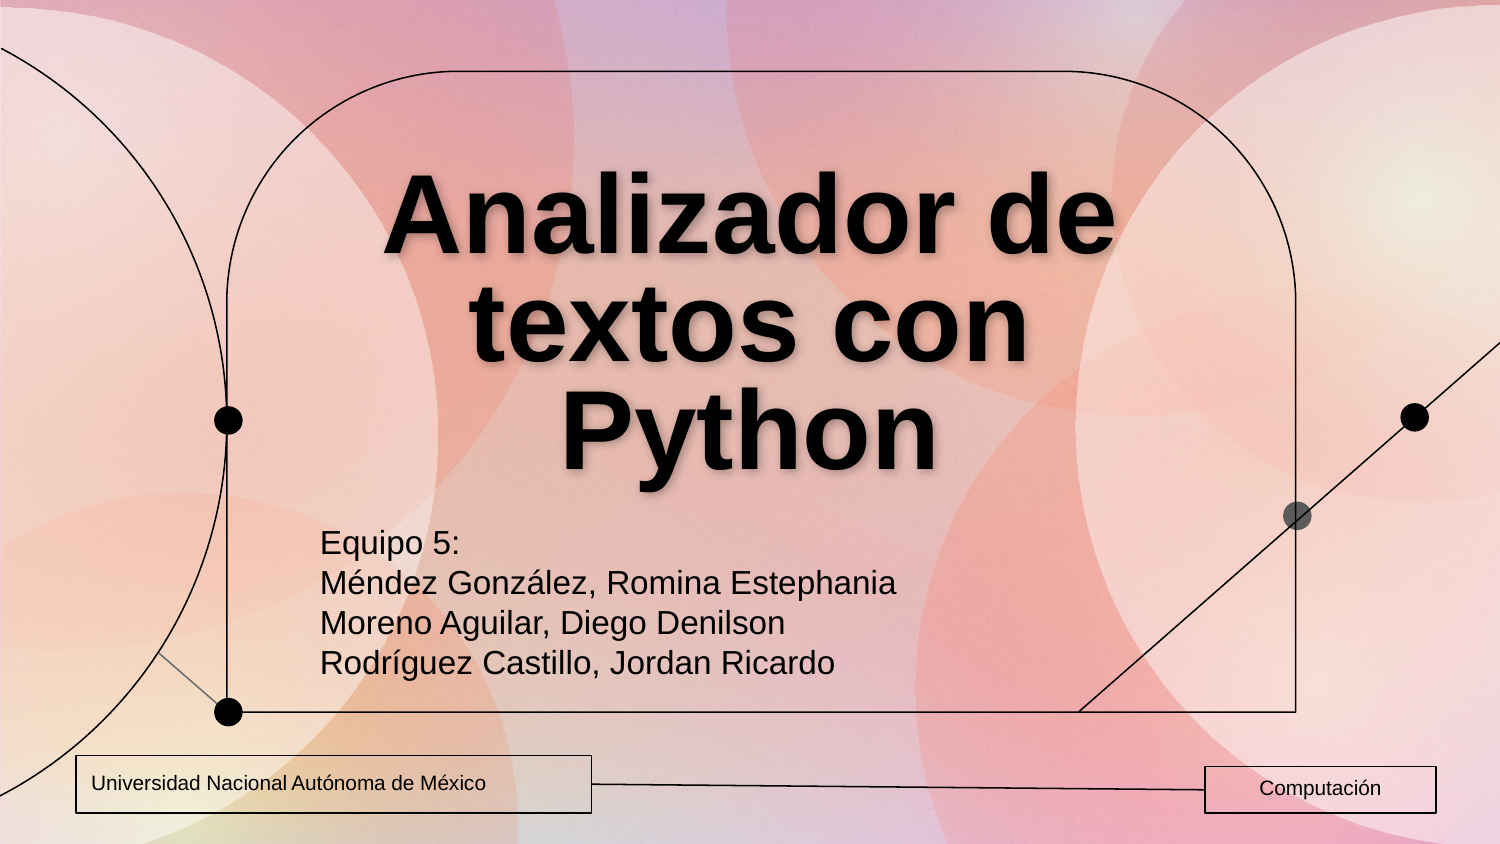

# Analizador de textos con Python
Equipo 5:
Méndez González, Romina Estephania
Moreno Aguilar, Diego Denilson
Rodríguez Castillo, Jordan Ricardo

Universidad Nacional Autónoma de México
Computación